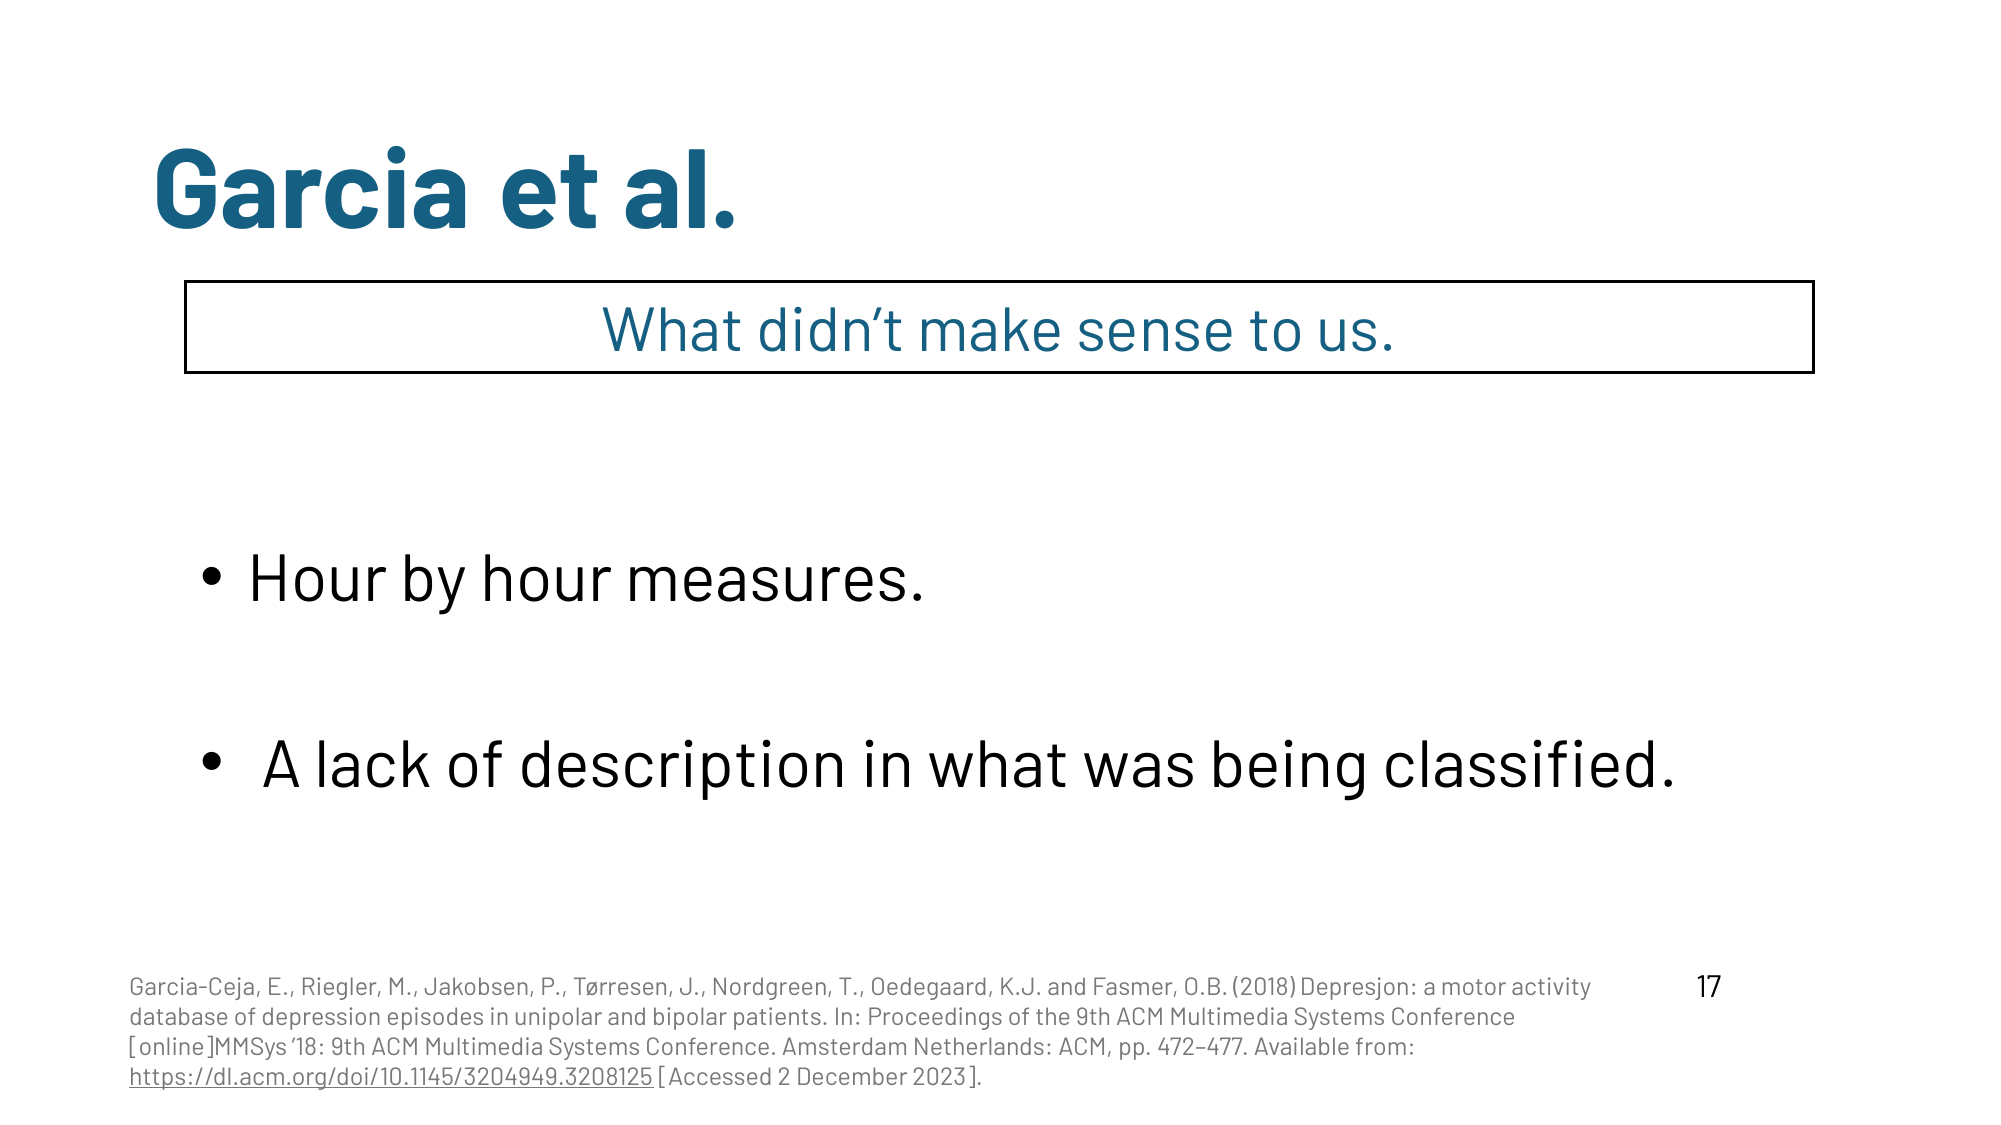

# Garcia et al.
What didn’t make sense to us.
Hour by hour measures.

 A lack of description in what was being classified.
17
Garcia-Ceja, E., Riegler, M., Jakobsen, P., Tørresen, J., Nordgreen, T., Oedegaard, K.J. and Fasmer, O.B. (2018) Depresjon: a motor activity database of depression episodes in unipolar and bipolar patients. In: Proceedings of the 9th ACM Multimedia Systems Conference [online]MMSys ’18: 9th ACM Multimedia Systems Conference. Amsterdam Netherlands: ACM, pp. 472–477. Available from: https://dl.acm.org/doi/10.1145/3204949.3208125 [Accessed 2 December 2023].